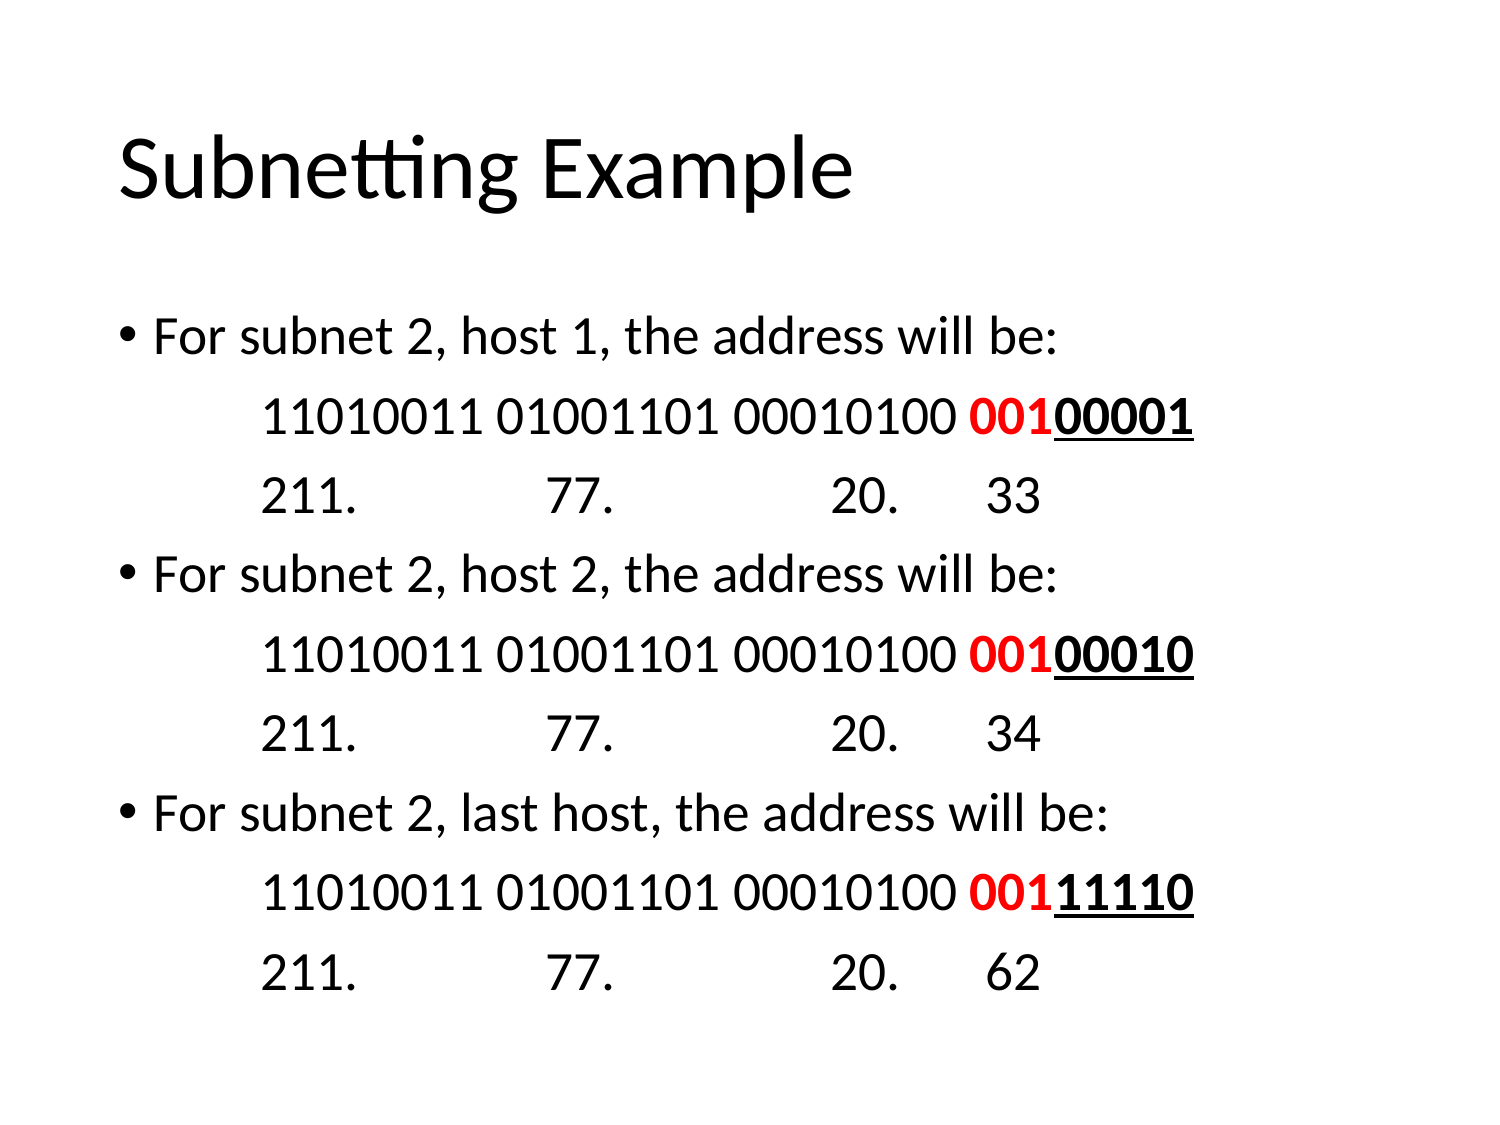

# Subnetting Example
For subnet 2, host 1, the address will be:
	11010011 01001101 00010100 00100001
	211.		77.		20.	 33
For subnet 2, host 2, the address will be:
	11010011 01001101 00010100 00100010
	211.		77.		20.	 34
For subnet 2, last host, the address will be:
	11010011 01001101 00010100 00111110
	211.		77.		20.	 62